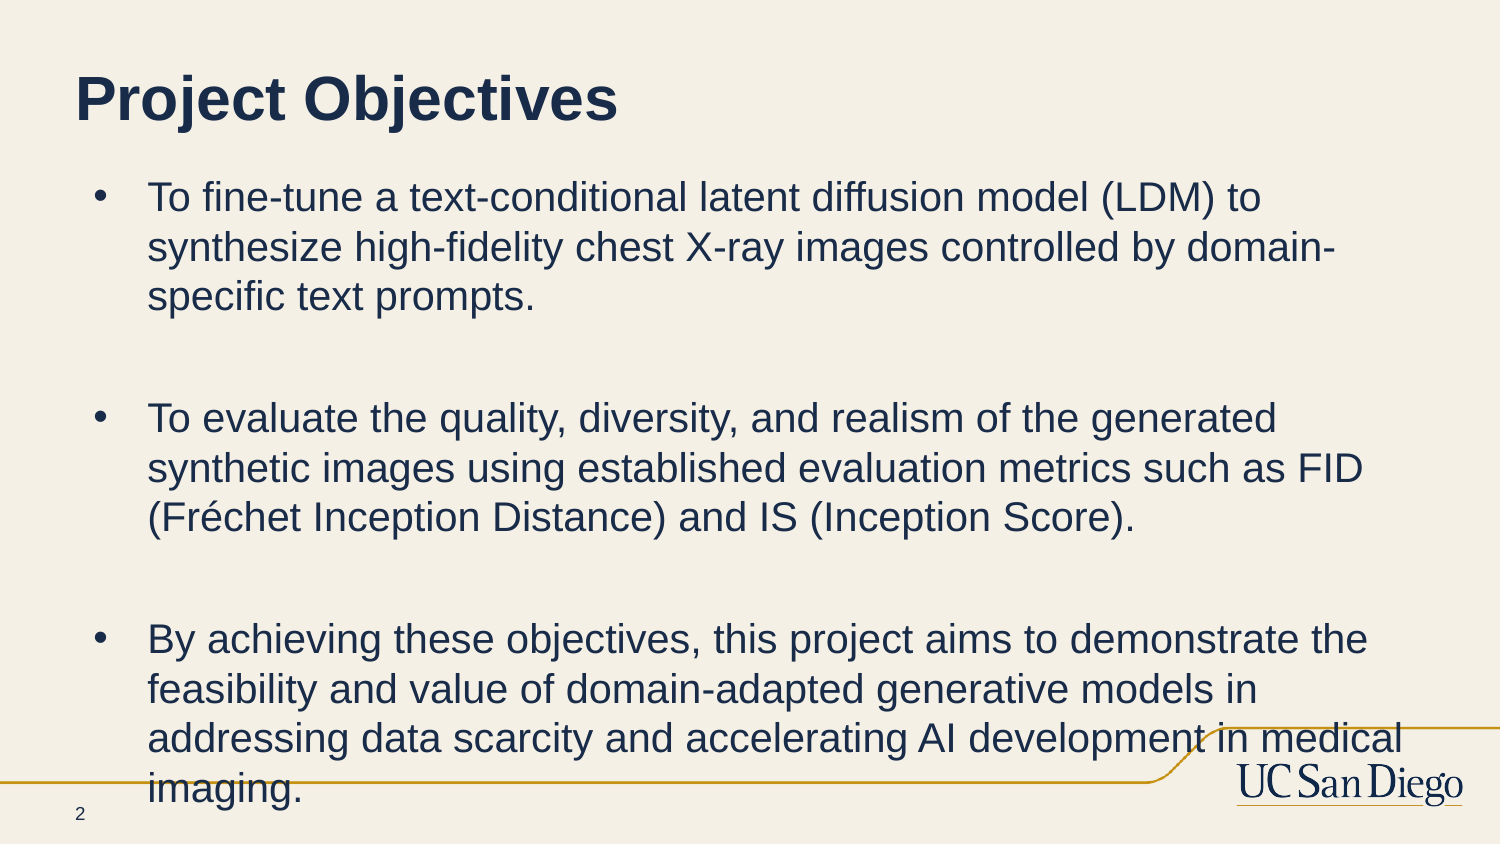

# Project Objectives
To fine-tune a text-conditional latent diffusion model (LDM) to synthesize high-fidelity chest X-ray images controlled by domain-specific text prompts.

To evaluate the quality, diversity, and realism of the generated synthetic images using established evaluation metrics such as FID (Fréchet Inception Distance) and IS (Inception Score).

By achieving these objectives, this project aims to demonstrate the feasibility and value of domain-adapted generative models in addressing data scarcity and accelerating AI development in medical imaging.

2